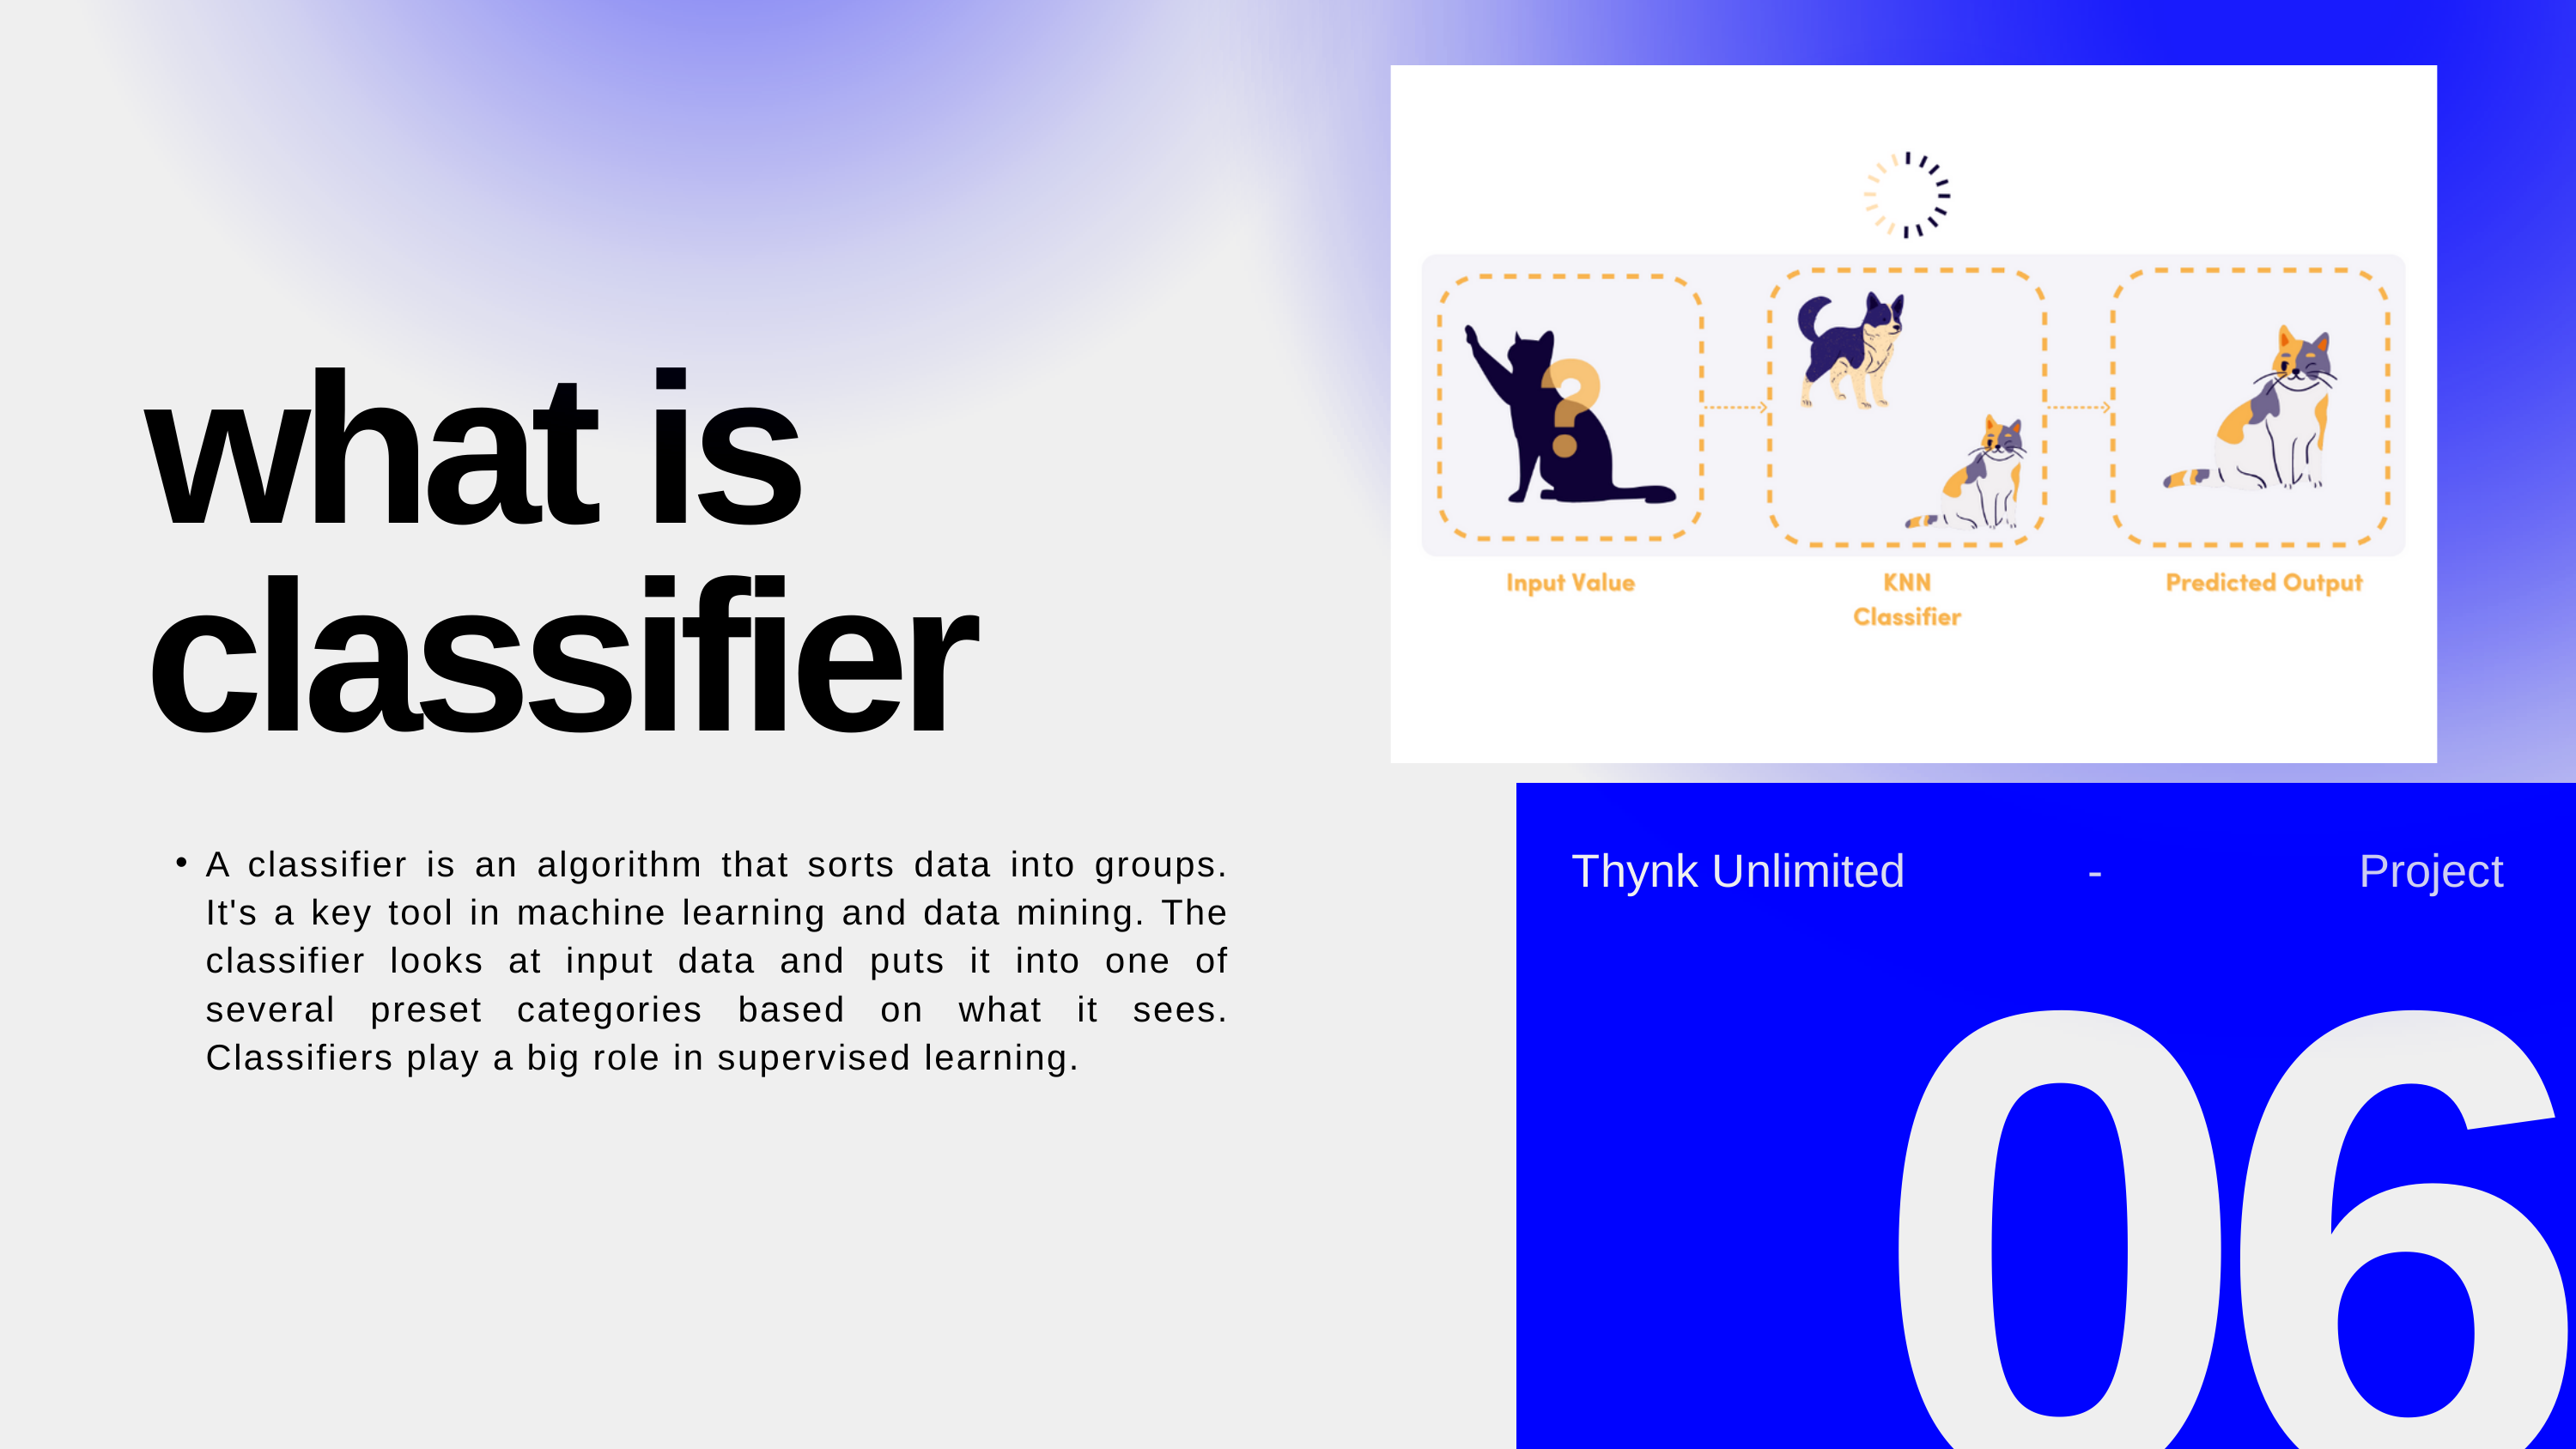

what is classifier

Thynk Unlimited
-
Project
A classifier is an algorithm that sorts data into groups. It's a key tool in machine learning and data mining. The classifier looks at input data and puts it into one of several preset categories based on what it sees. Classifiers play a big role in supervised learning.

06